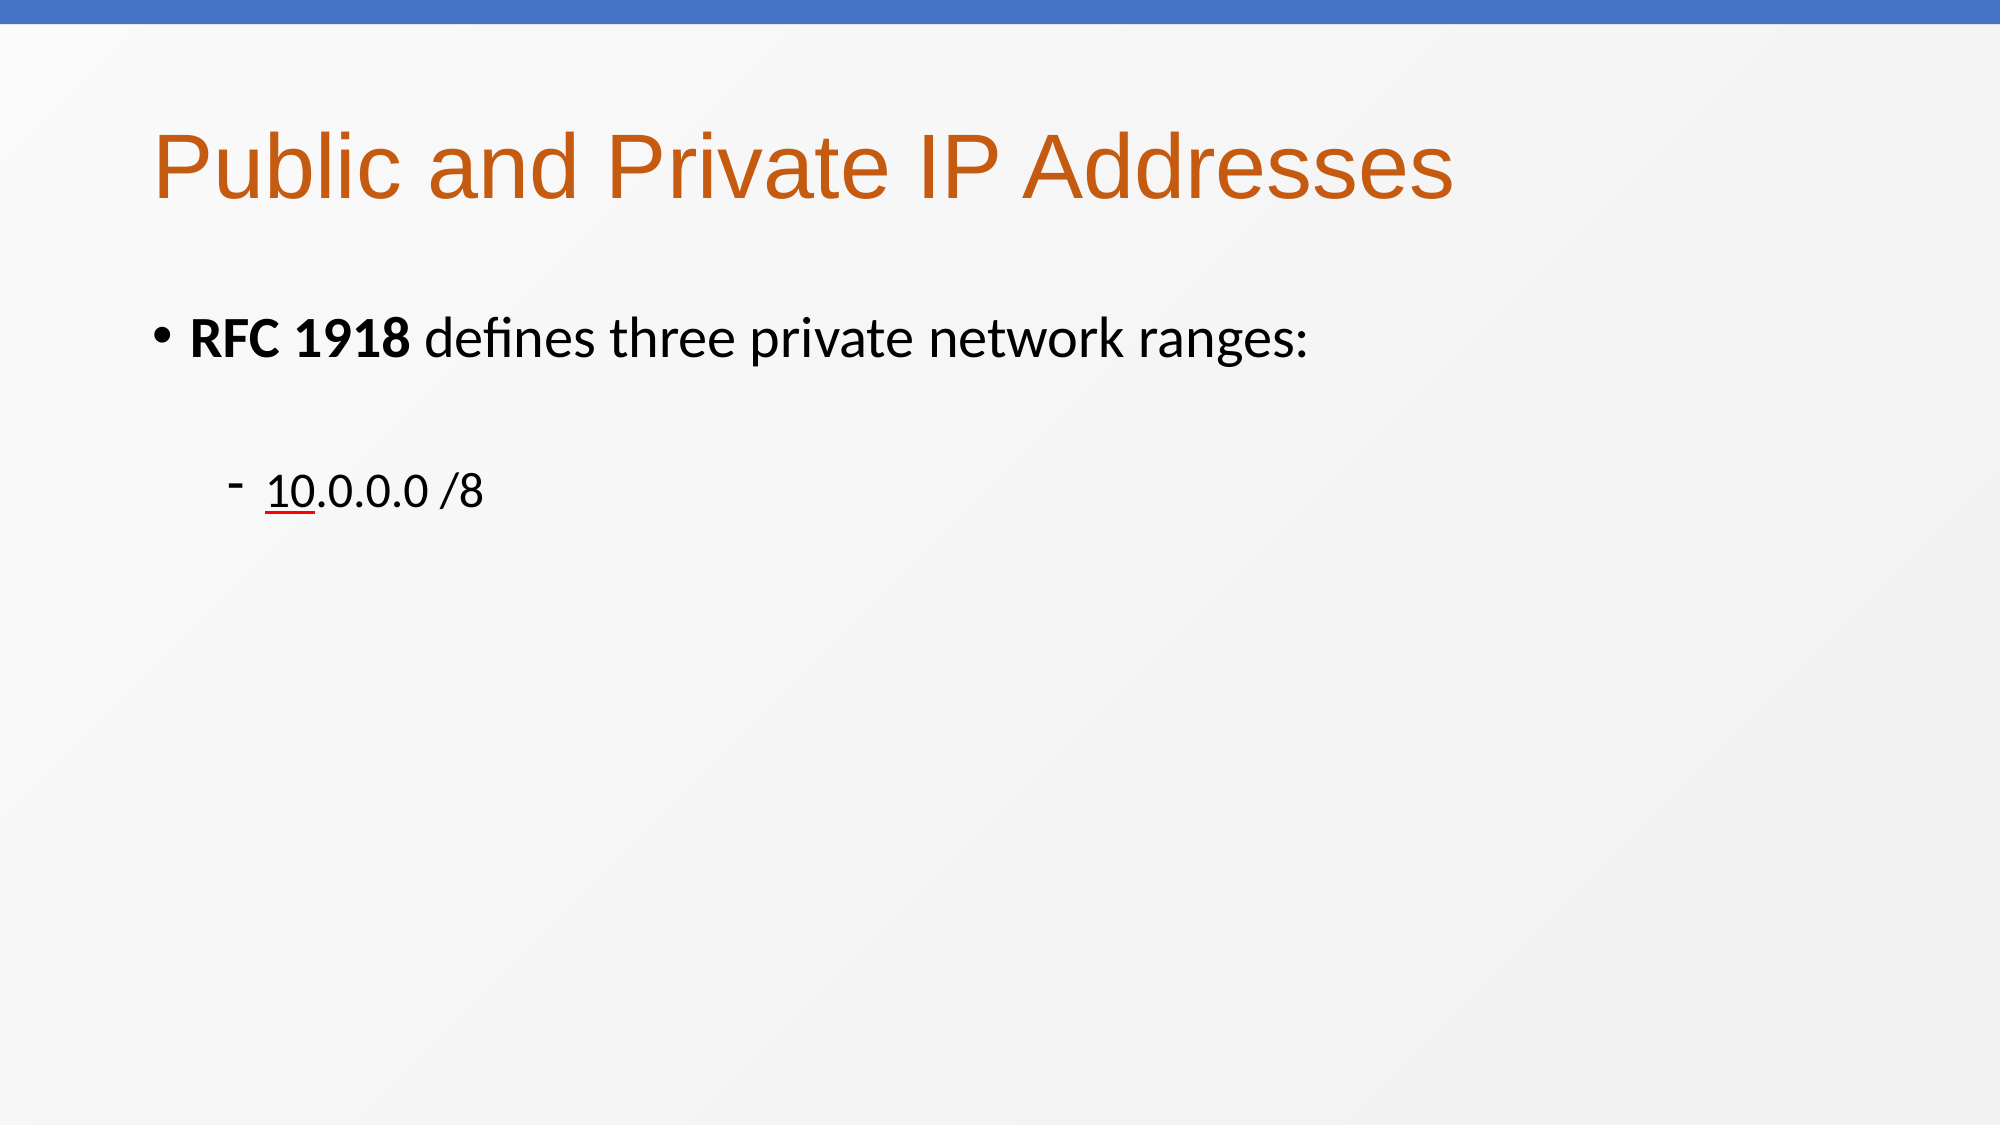

# Public and Private IP Addresses
RFC 1918 defines three private network ranges:

10.0.0.0 /8